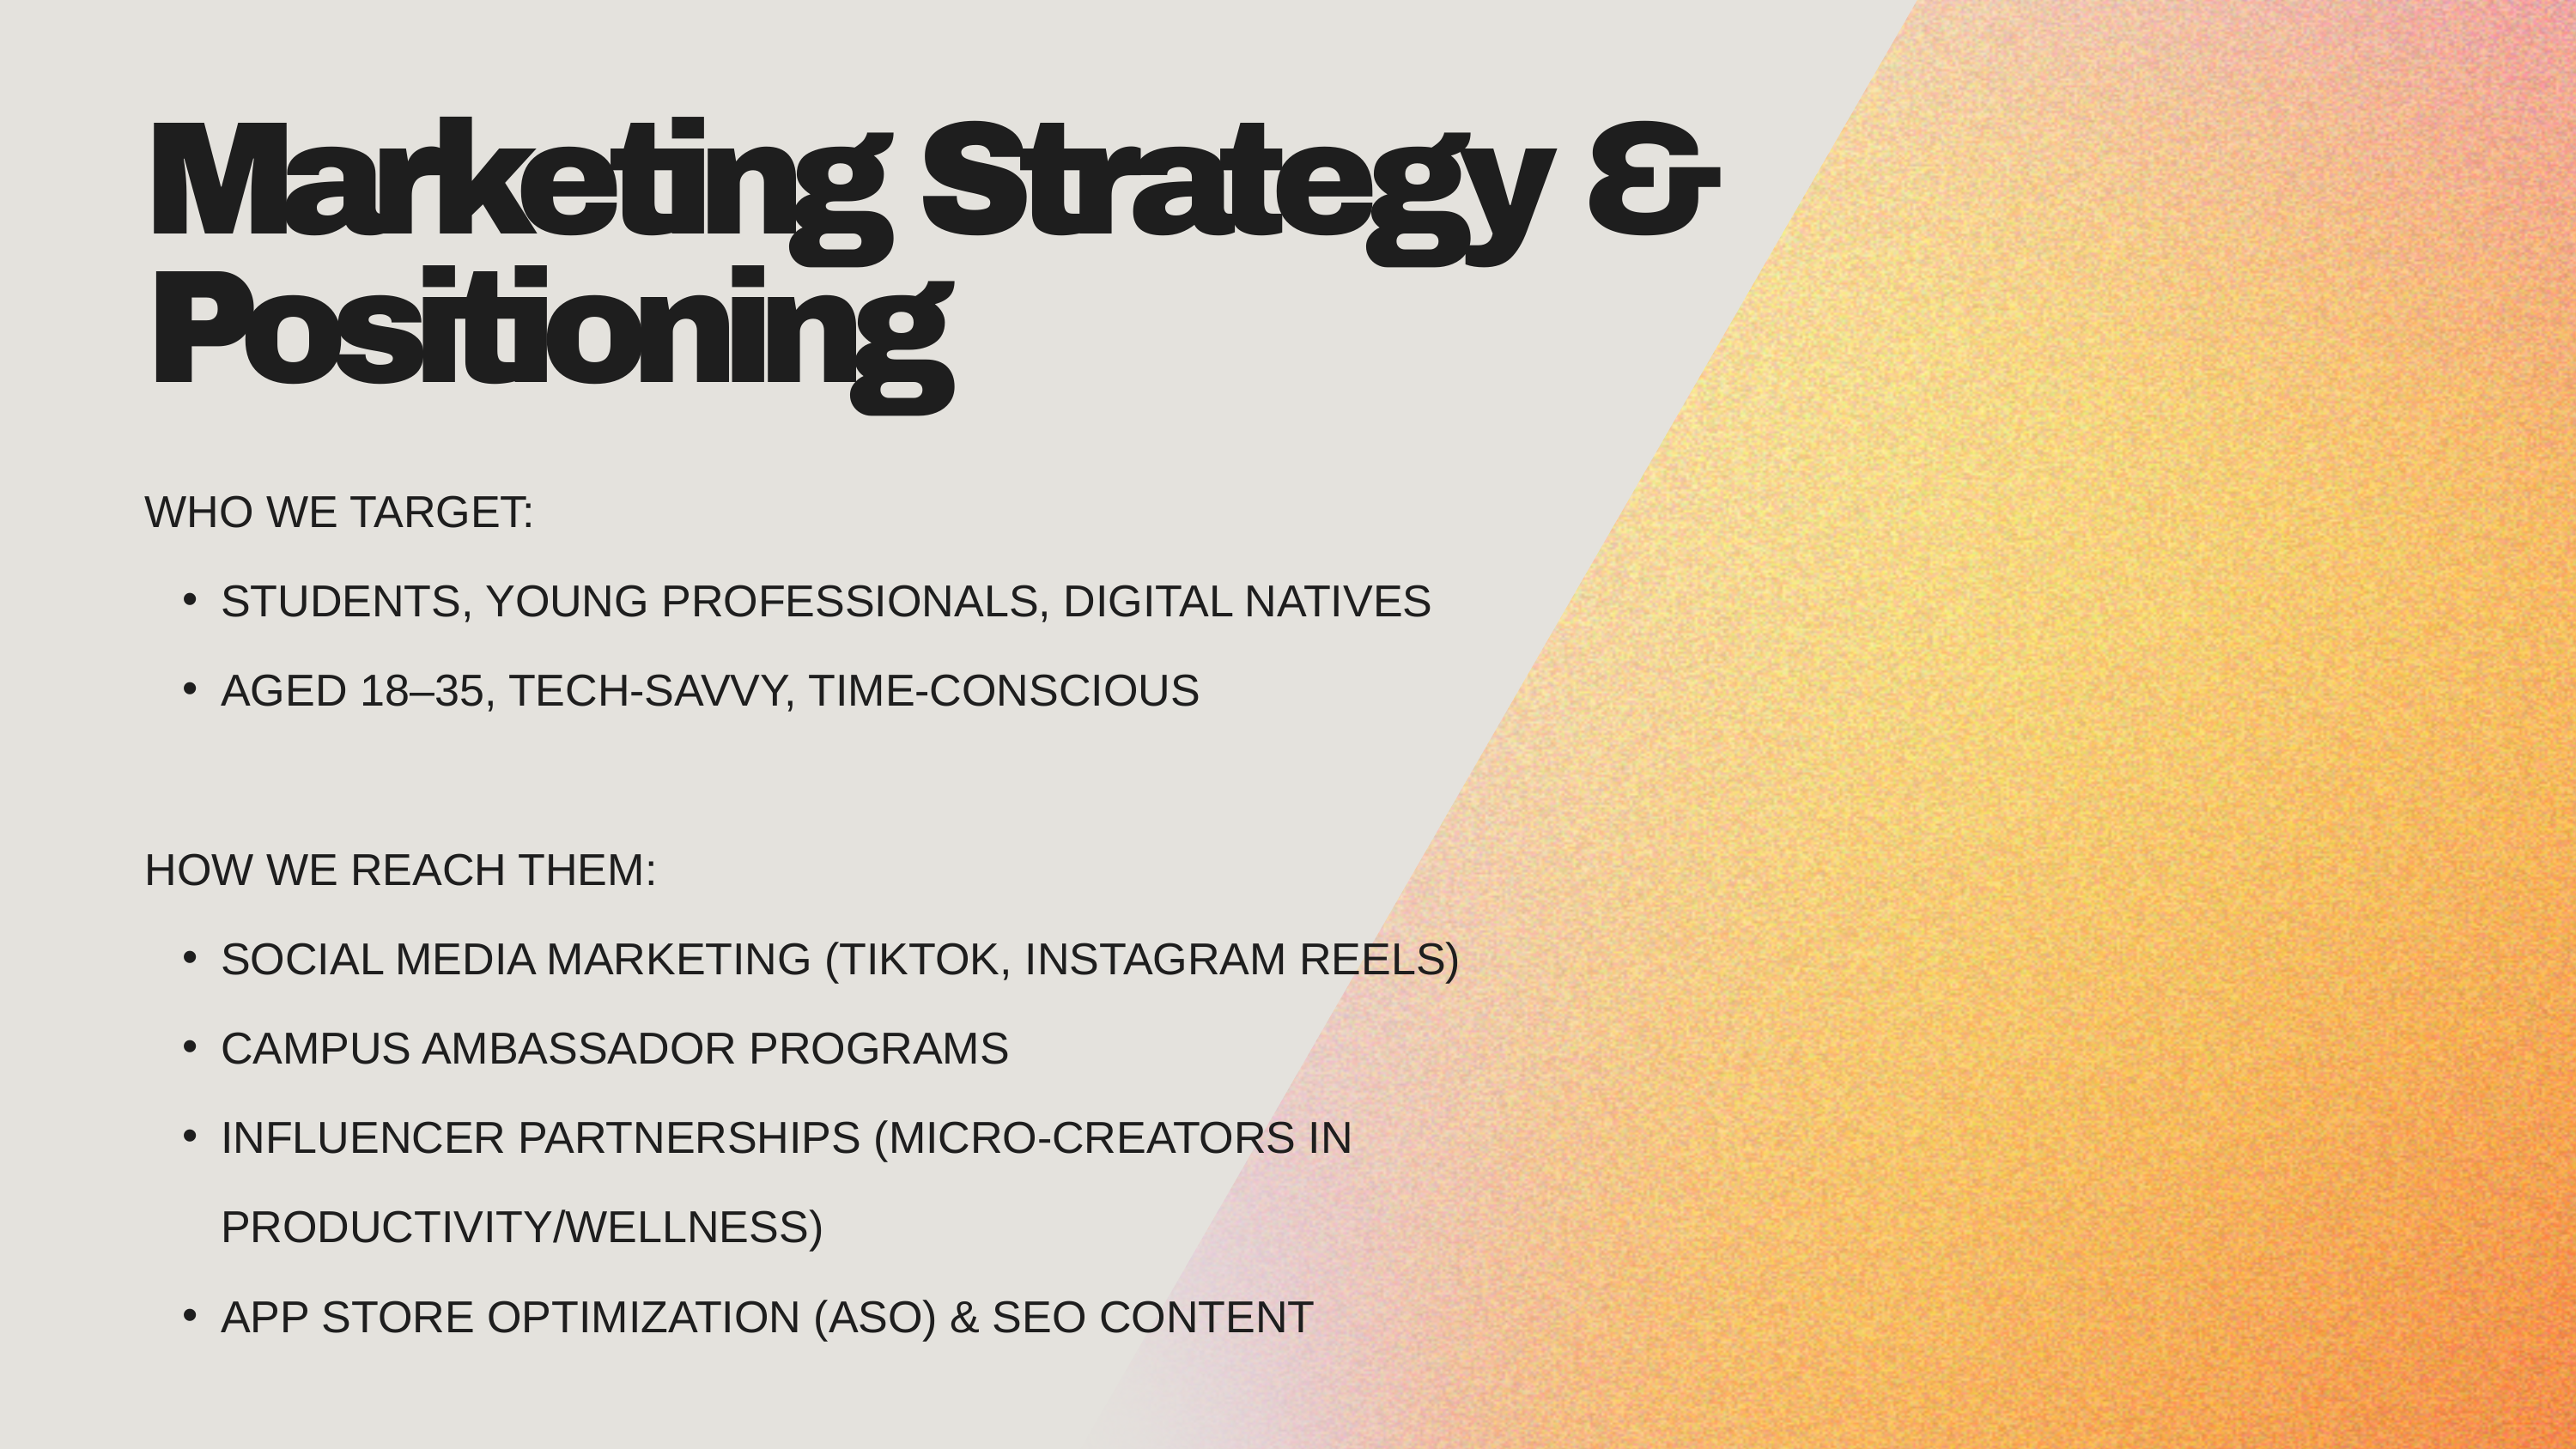

Marketing Strategy & Positioning

WHO WE TARGET:
STUDENTS, YOUNG PROFESSIONALS, DIGITAL NATIVES
AGED 18–35, TECH-SAVVY, TIME-CONSCIOUS

HOW WE REACH THEM:
SOCIAL MEDIA MARKETING (TIKTOK, INSTAGRAM REELS)
CAMPUS AMBASSADOR PROGRAMS
INFLUENCER PARTNERSHIPS (MICRO-CREATORS IN PRODUCTIVITY/WELLNESS)
APP STORE OPTIMIZATION (ASO) & SEO CONTENT